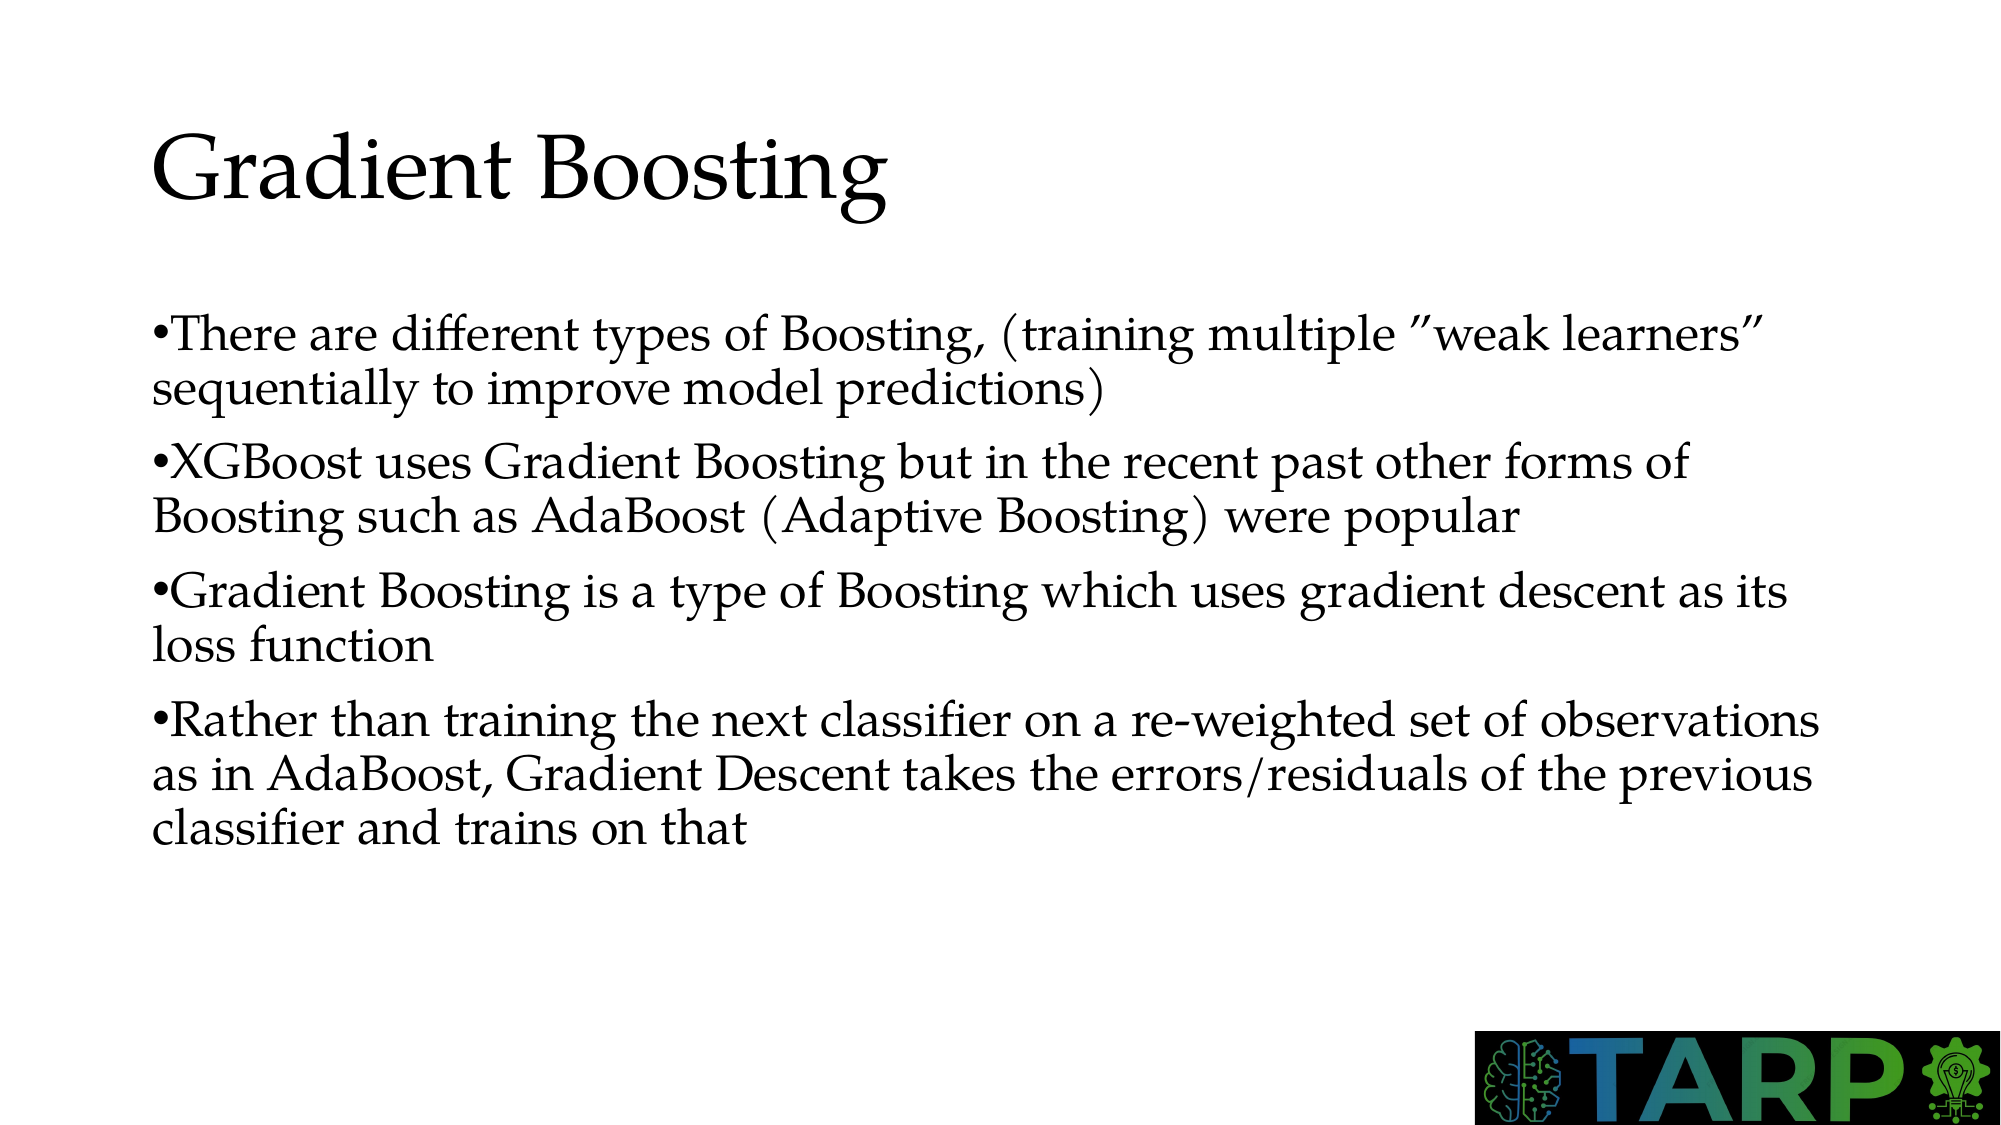

# Gradient Boosting
There are different types of Boosting, (training multiple ”weak learners” sequentially to improve model predictions)
XGBoost uses Gradient Boosting but in the recent past other forms of Boosting such as AdaBoost (Adaptive Boosting) were popular
Gradient Boosting is a type of Boosting which uses gradient descent as its loss function
Rather than training the next classifier on a re-weighted set of observations as in AdaBoost, Gradient Descent takes the errors/residuals of the previous classifier and trains on that